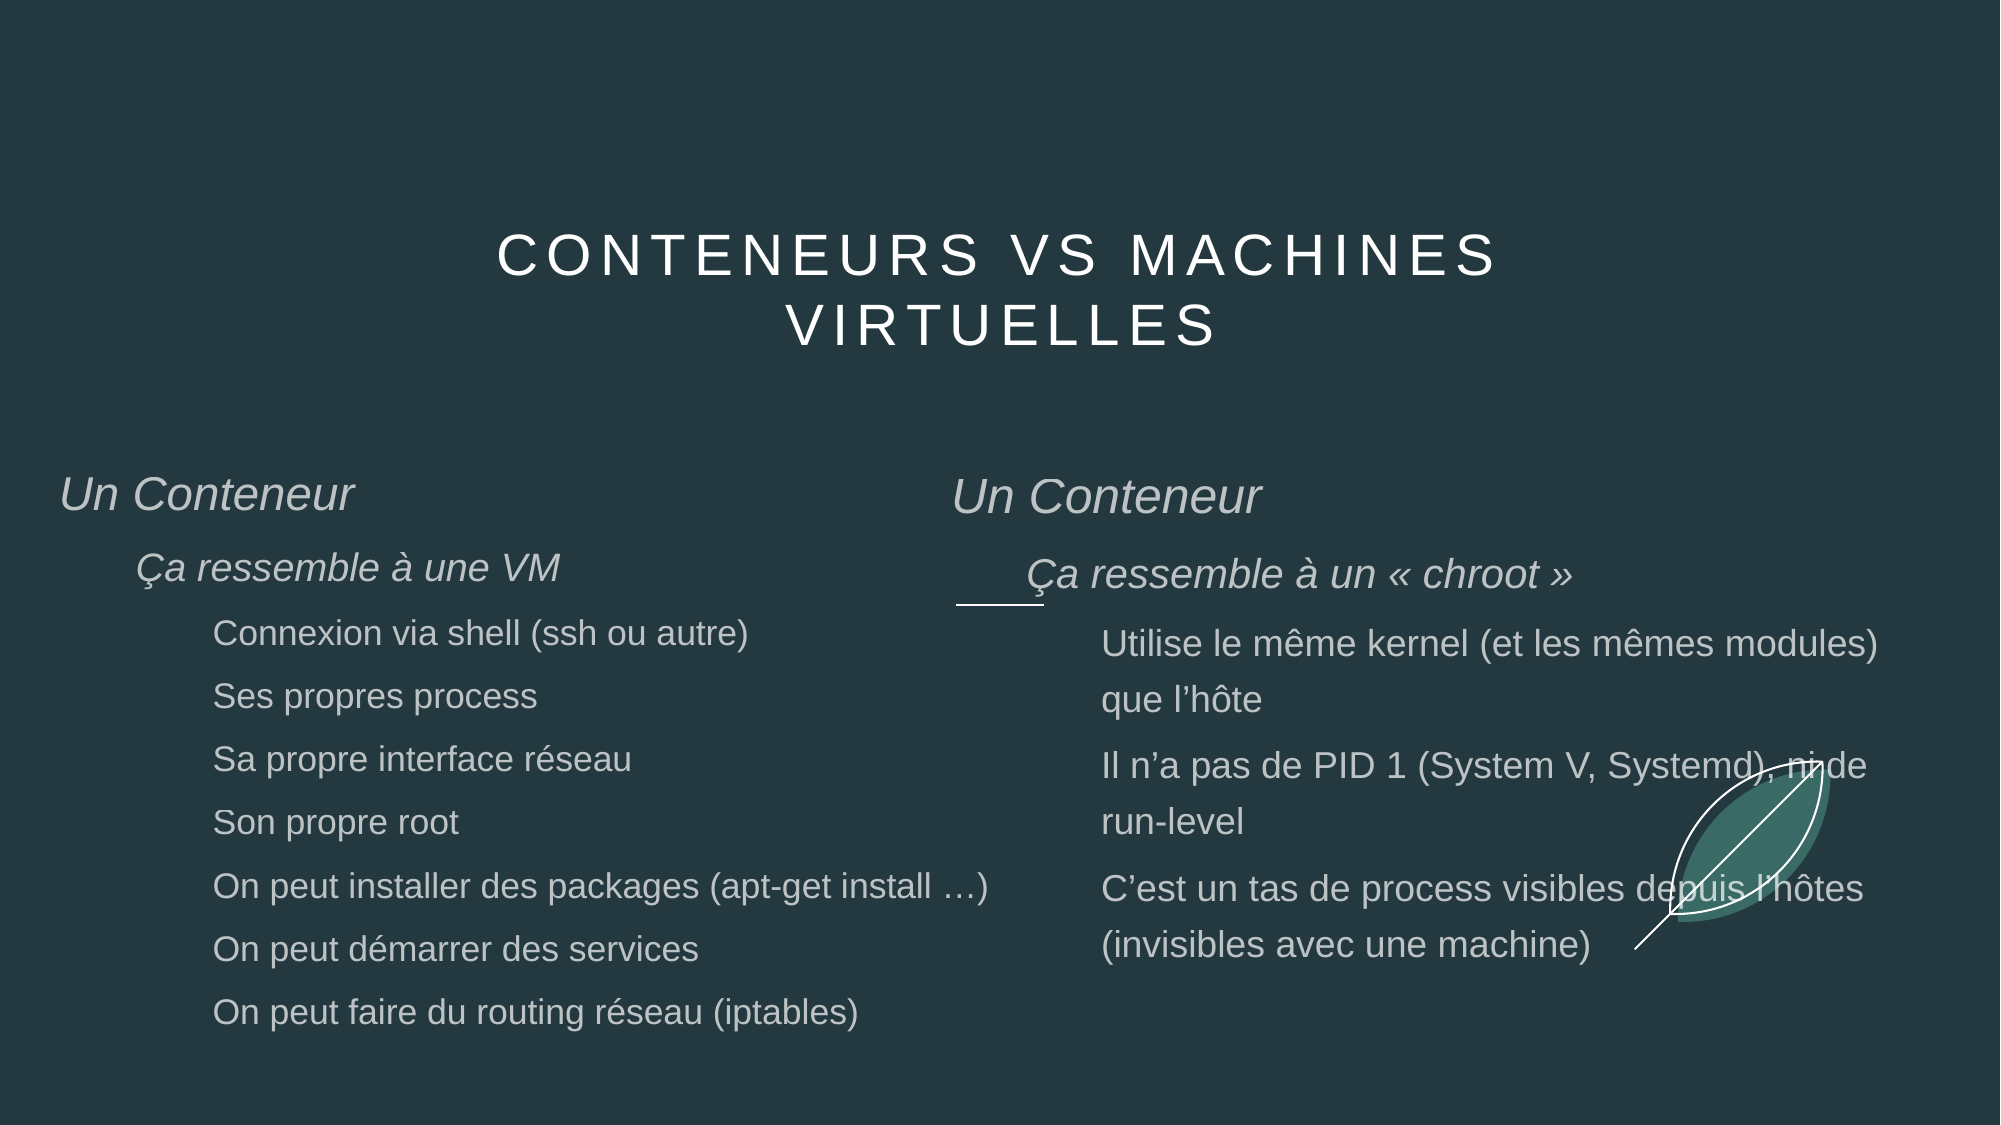

# Conteneurs VS MACHINES VIRTUELLES
Un Conteneur
Ça ressemble à une VM
Connexion via shell (ssh ou autre)
Ses propres process
Sa propre interface réseau
Son propre root
On peut installer des packages (apt-get install …)
On peut démarrer des services
On peut faire du routing réseau (iptables)

Un Conteneur
Ça ressemble à un « chroot »
Utilise le même kernel (et les mêmes modules) que l’hôte
Il n’a pas de PID 1 (System V, Systemd), ni de run-level
C’est un tas de process visibles depuis l’hôtes (invisibles avec une machine)